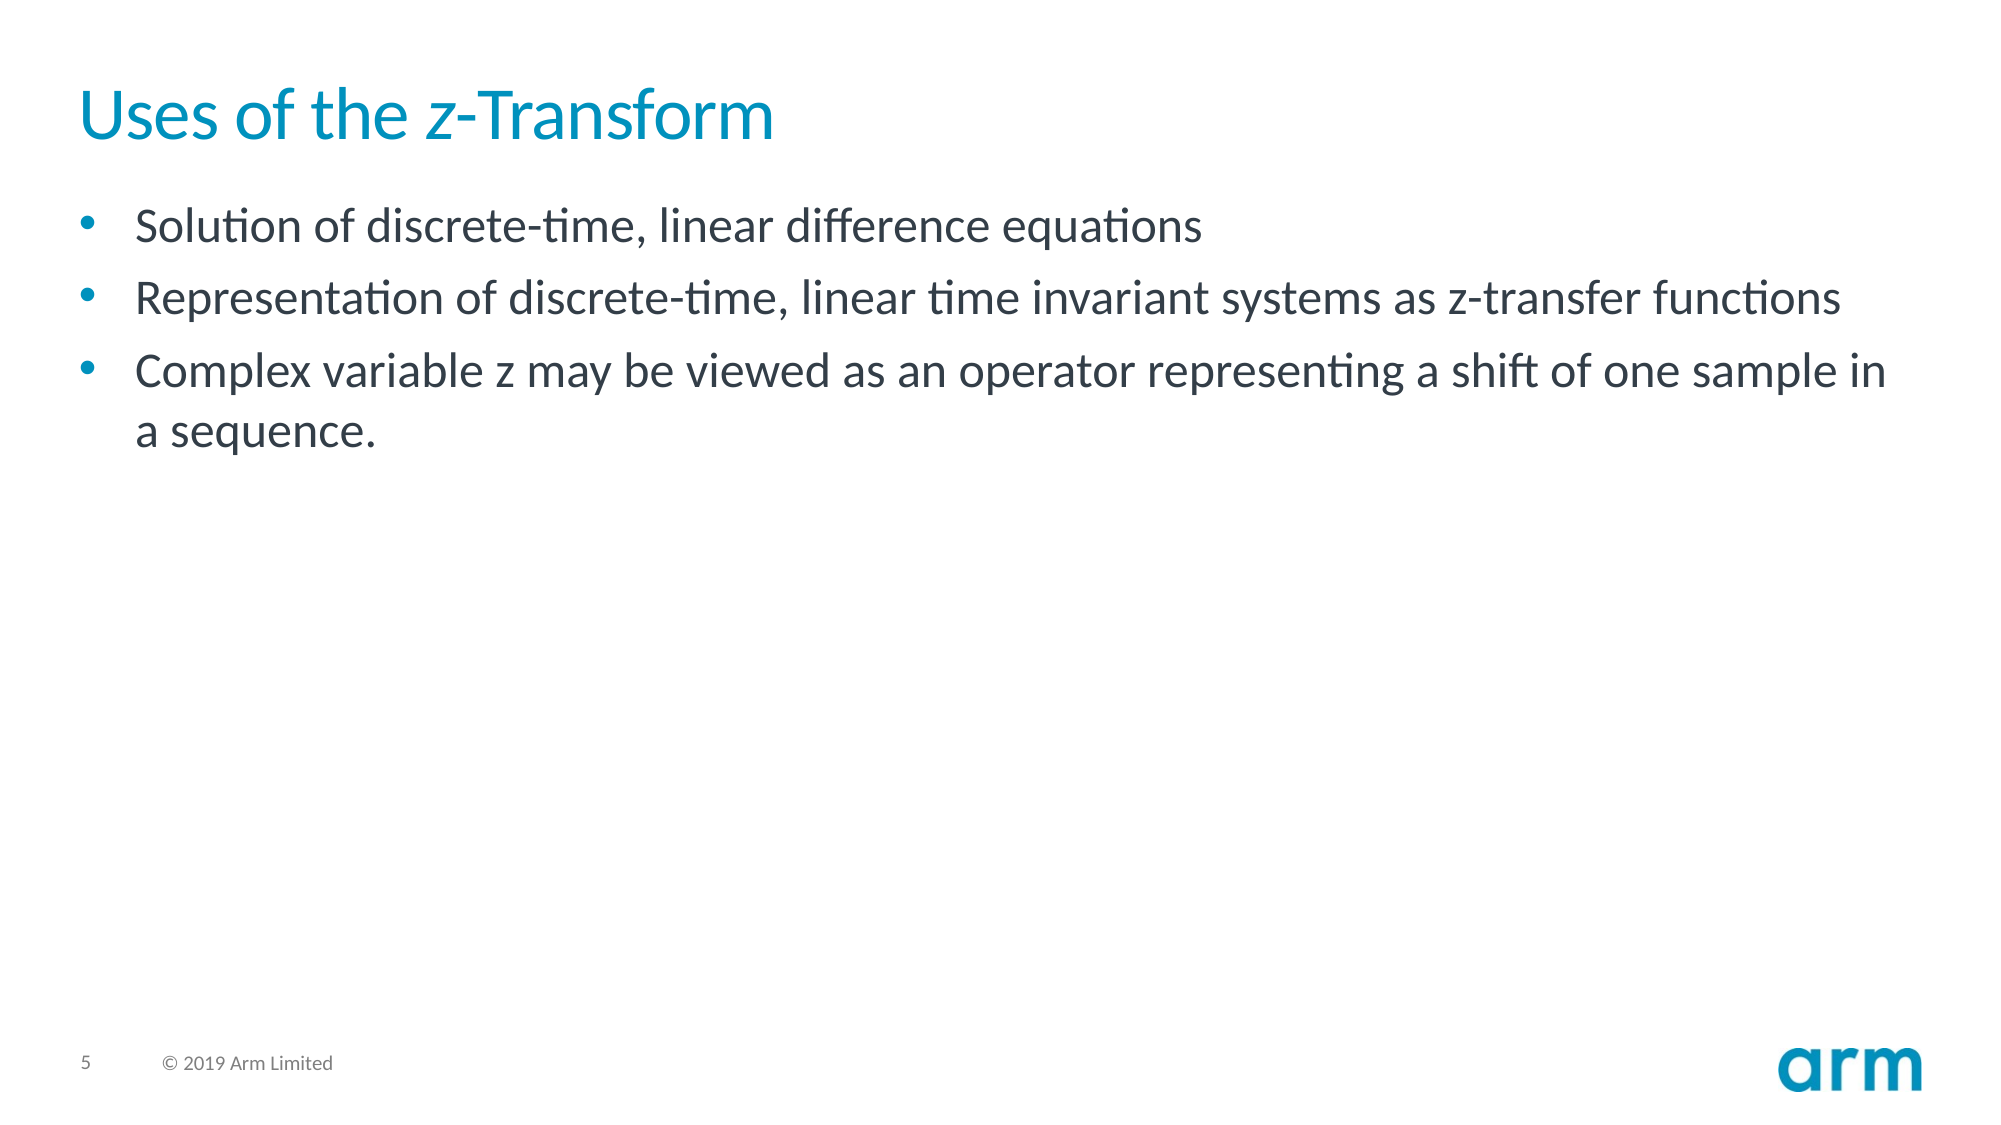

# Uses of the z-Transform
Solution of discrete-time, linear difference equations
Representation of discrete-time, linear time invariant systems as z-transfer functions
Complex variable z may be viewed as an operator representing a shift of one sample in a sequence.